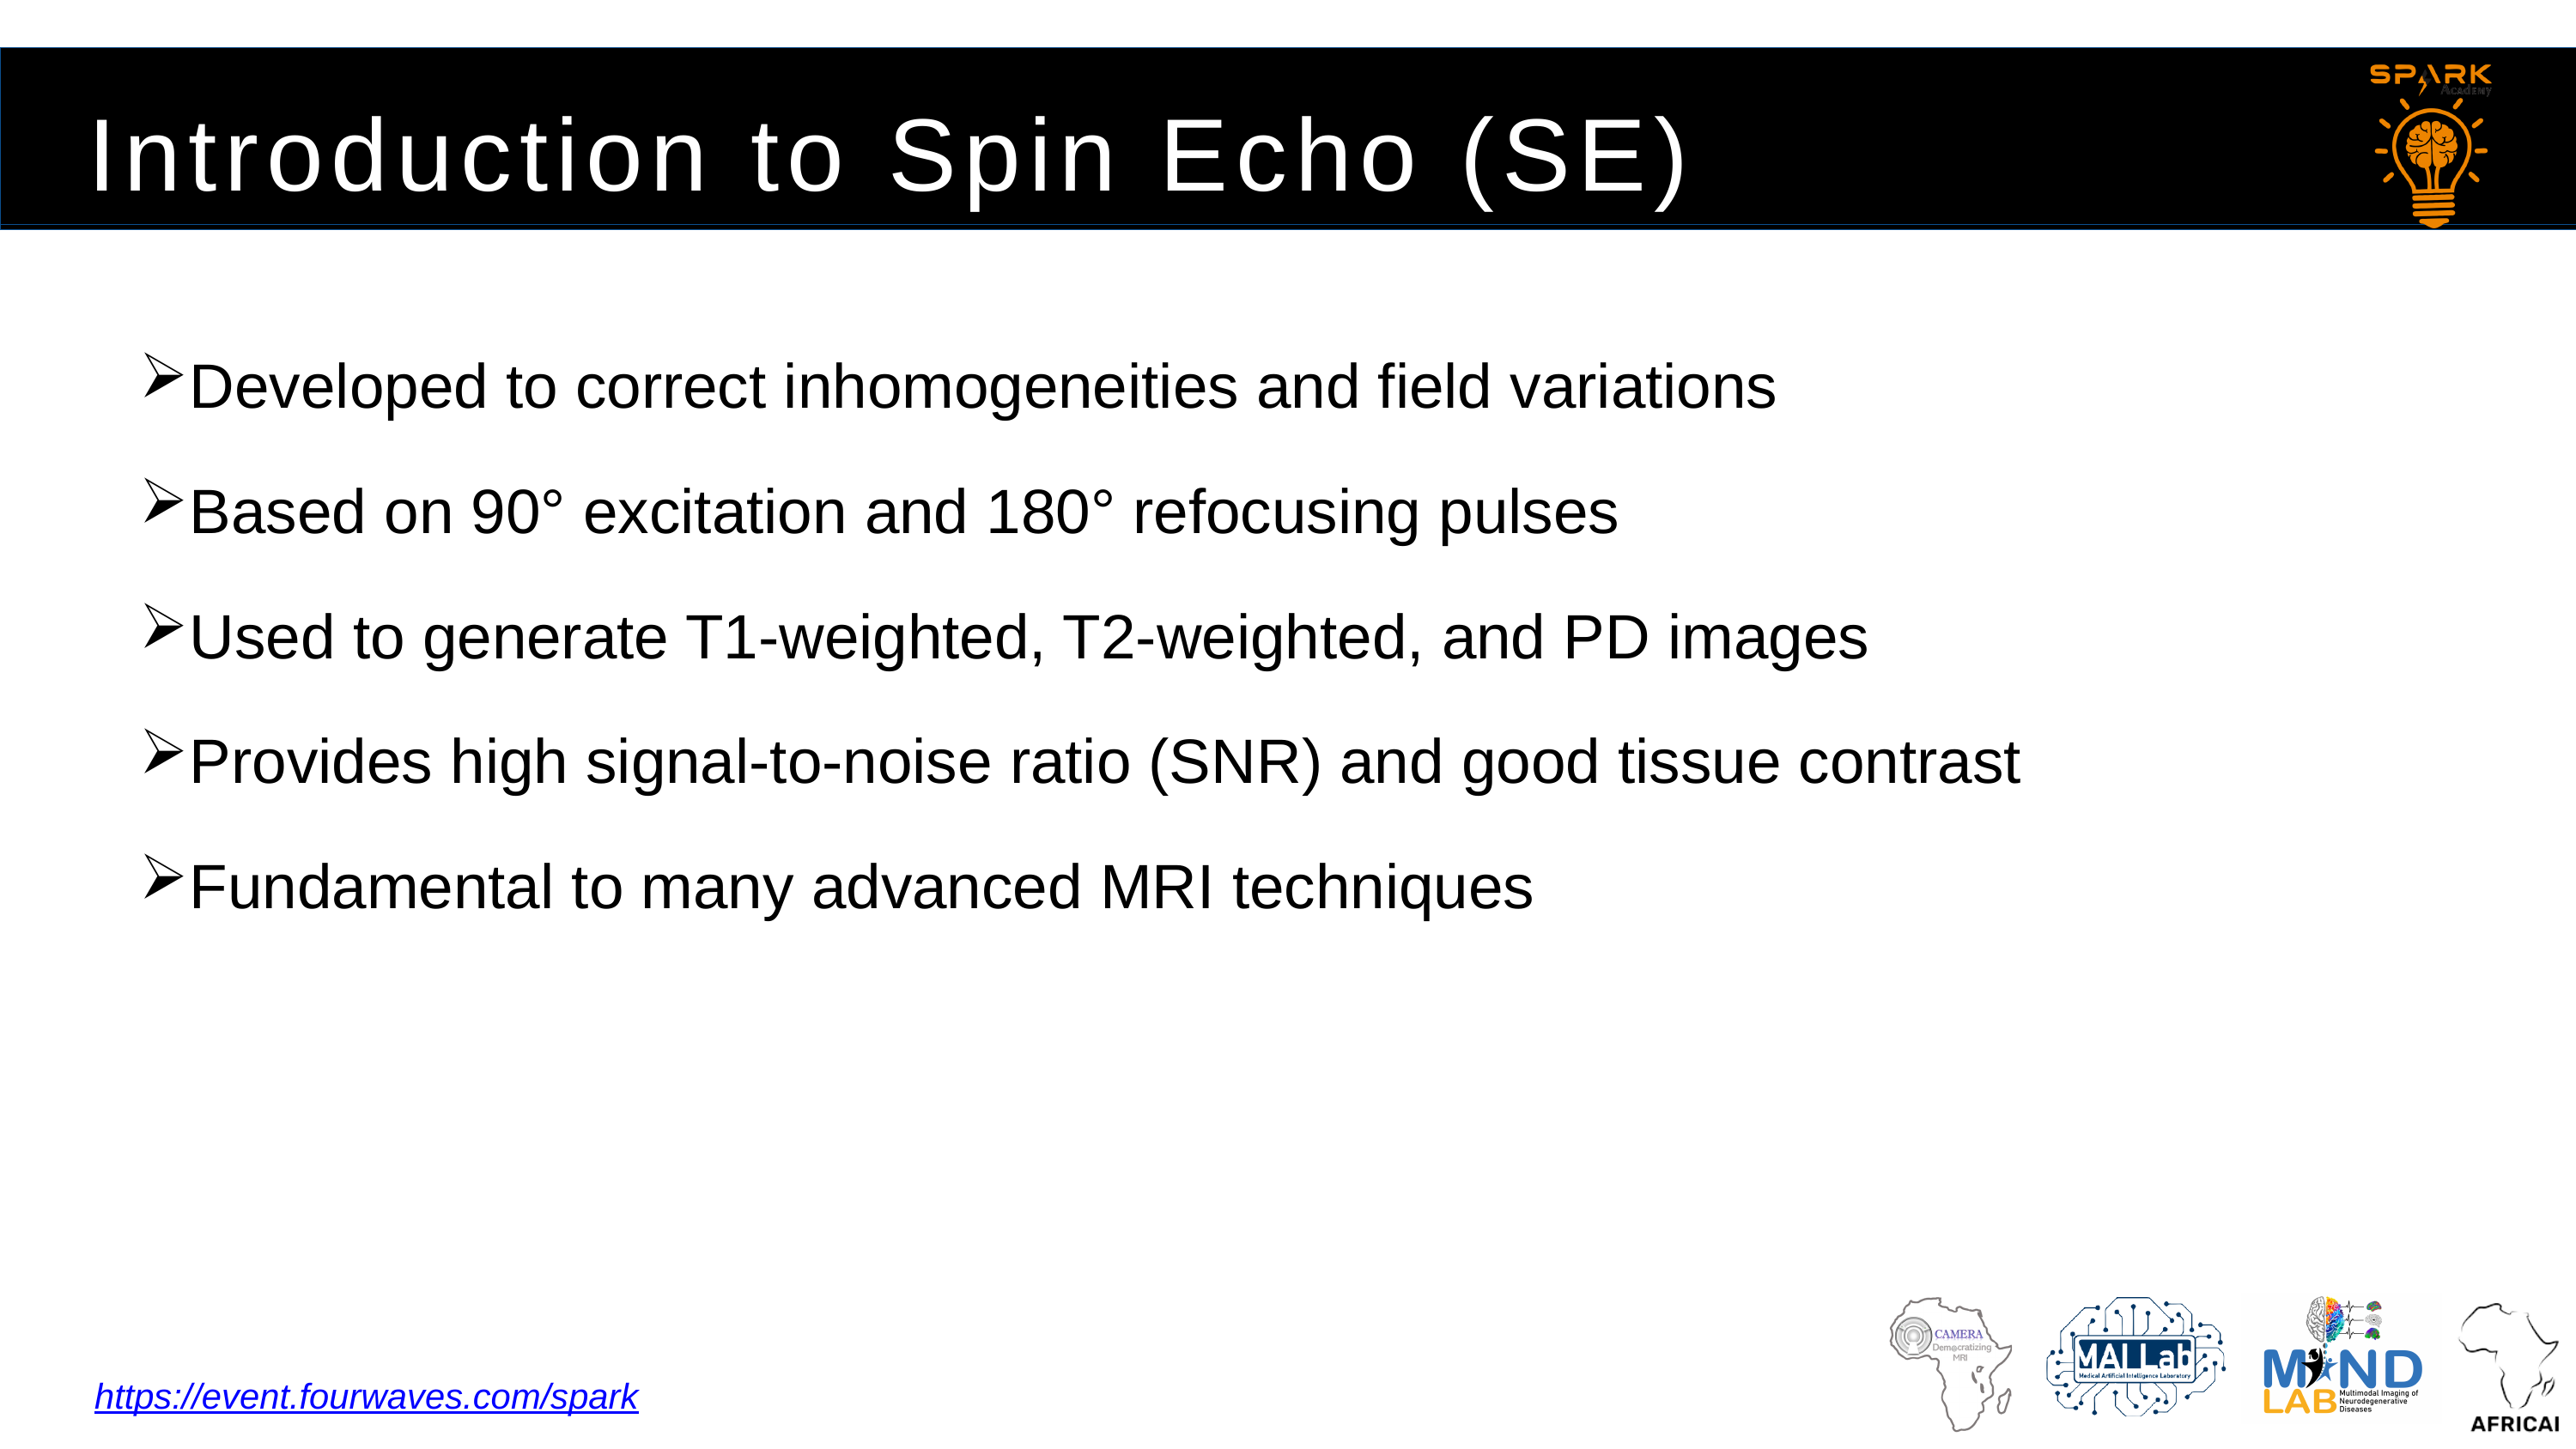

Introduction to Spin Echo (SE)
Developed to correct inhomogeneities and field variations
Based on 90° excitation and 180° refocusing pulses
Used to generate T1-weighted, T2-weighted, and PD images
Provides high signal-to-noise ratio (SNR) and good tissue contrast
Fundamental to many advanced MRI techniques

https://event.fourwaves.com/spark